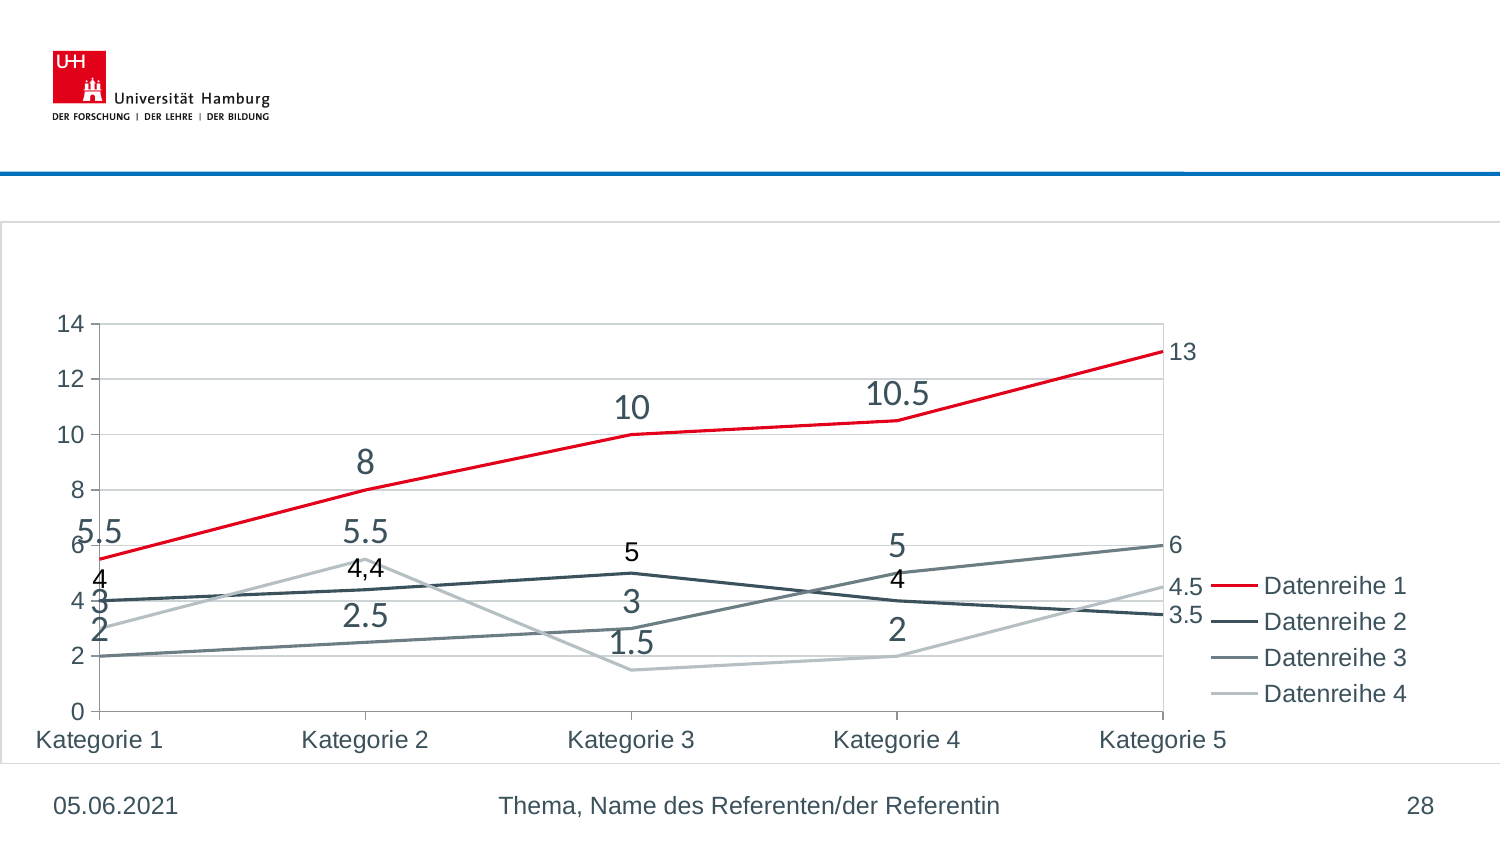

### Chart

| Category | Datenreihe 1 | Datenreihe 2 | Datenreihe 3 | Datenreihe 4 |
|---|---|---|---|---|
| Kategorie 1 | 5.5 | 4.0 | 2.0 | 3.0 |
| Kategorie 2 | 8.0 | 4.4 | 2.5 | 5.5 |
| Kategorie 3 | 10.0 | 5.0 | 3.0 | 1.5 |
| Kategorie 4 | 10.5 | 4.0 | 5.0 | 2.0 |
| Kategorie 5 | 13.0 | 3.5 | 6.0 | 4.5 |
28
05.06.2021
Thema, Name des Referenten/der Referentin